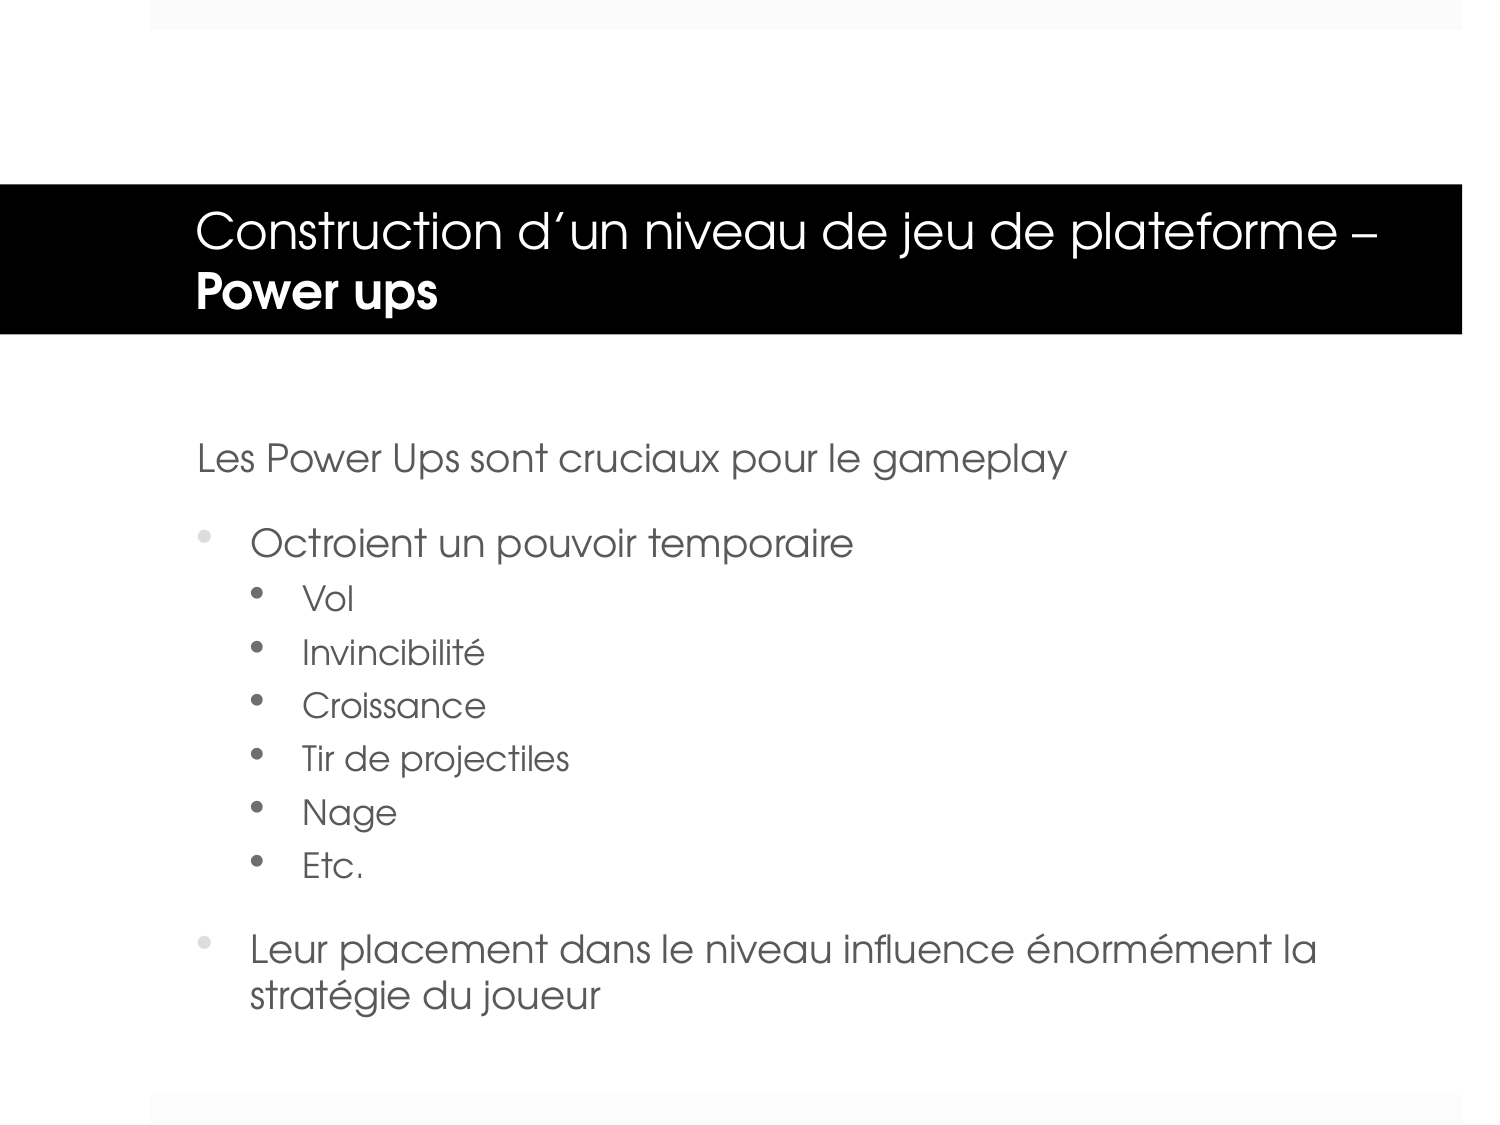

# Construction d’un niveau de jeu de plateforme –Power ups
Les Power Ups sont cruciaux pour le gameplay
Octroient un pouvoir temporaire
Vol
Invincibilité
Croissance
Tir de projectiles
Nage
Etc.
Leur placement dans le niveau influence énormément la stratégie du joueur